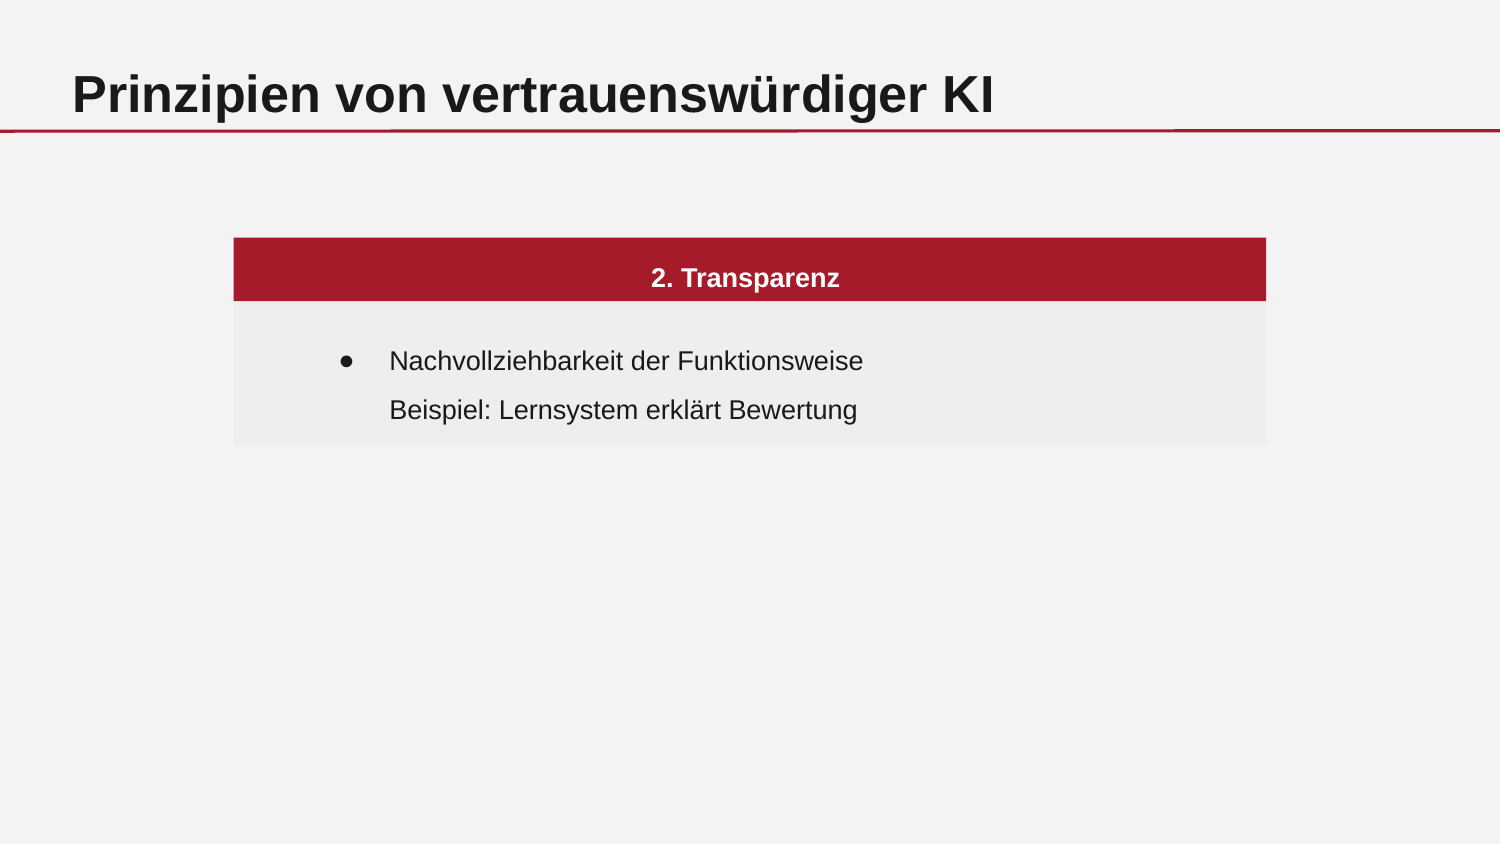

Prinzipien von vertrauenswürdiger KI

2. Transparenz

Nachvollziehbarkeit der Funktionsweise
Beispiel: Lernsystem erklärt Bewertung